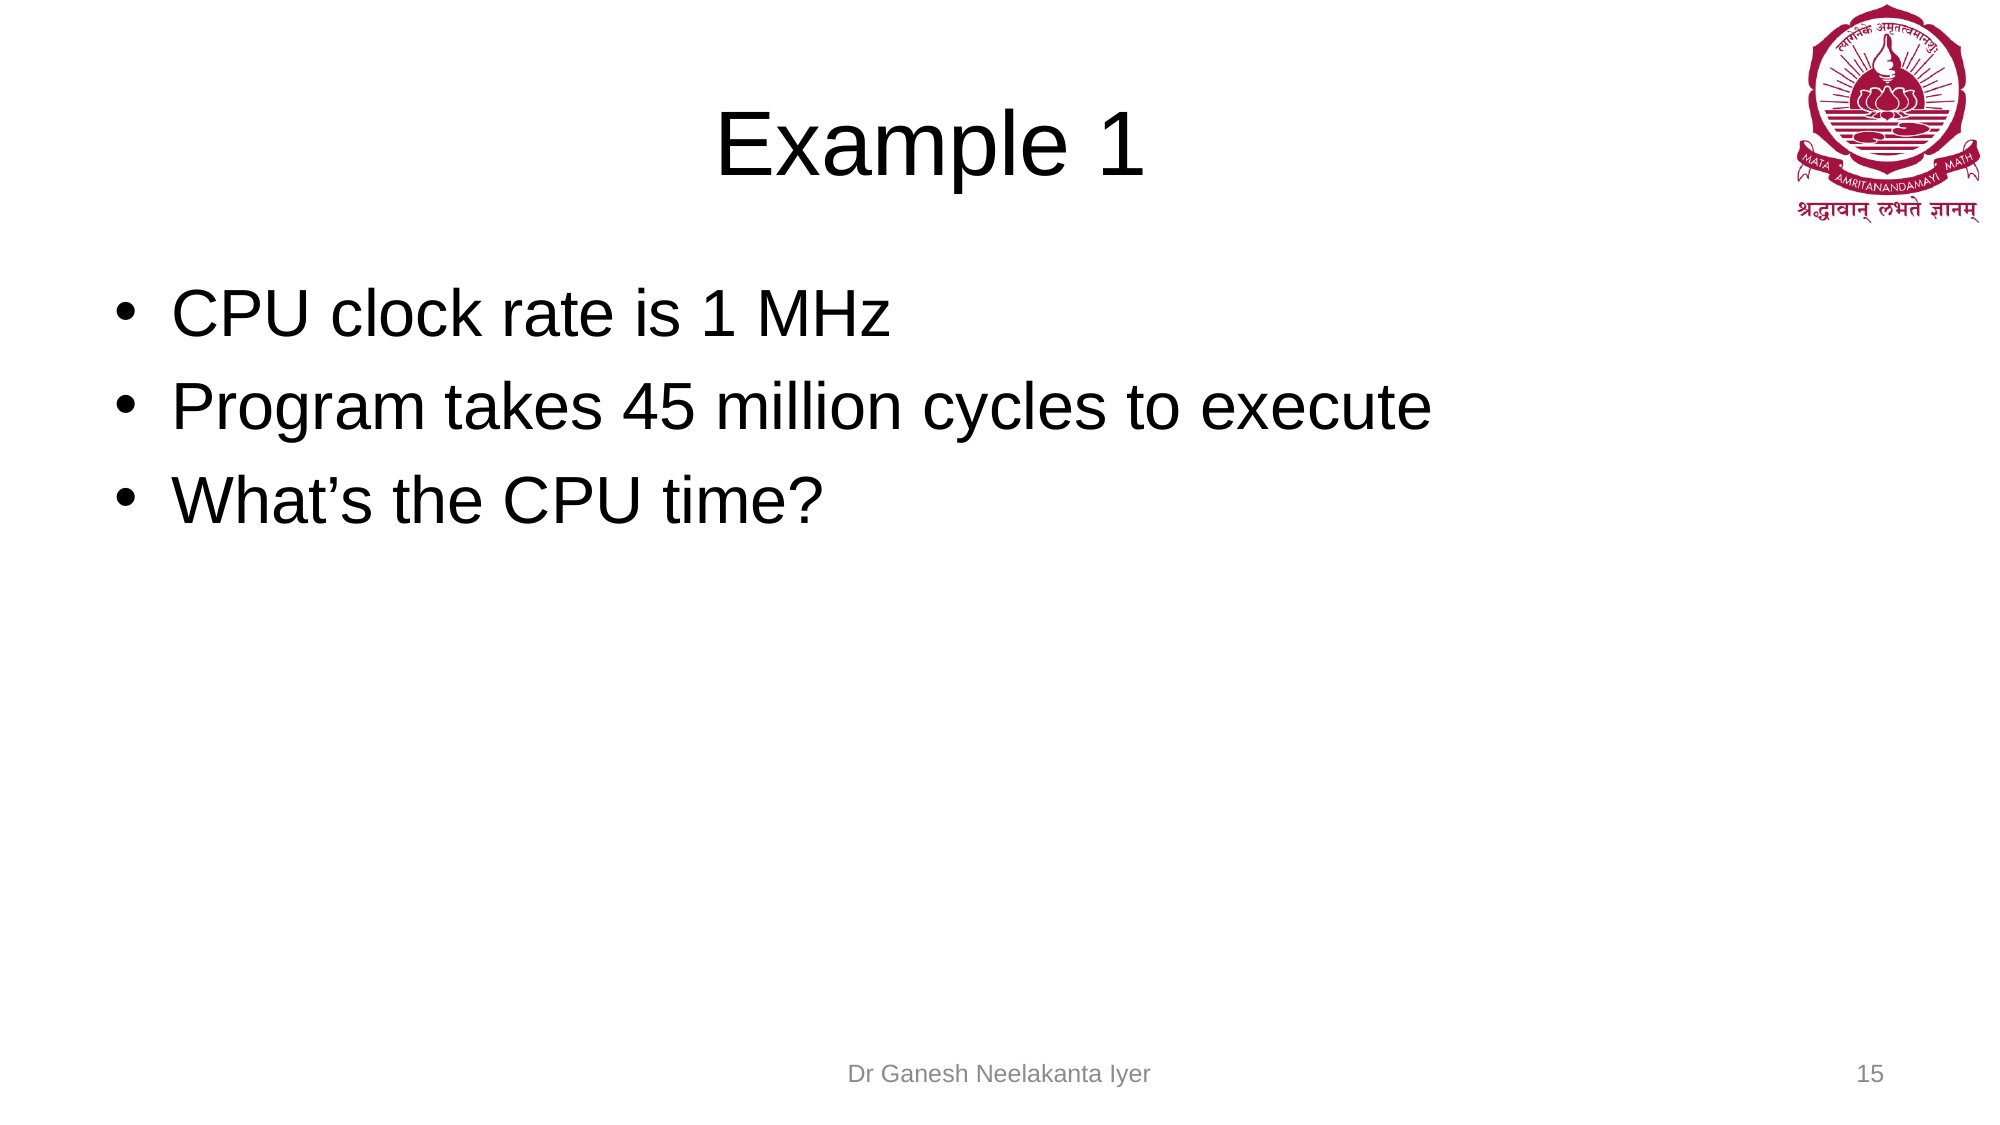

# Example 1
CPU clock rate is 1 MHz
Program takes 45 million cycles to execute
What’s the CPU time?

Dr Ganesh Neelakanta Iyer
15